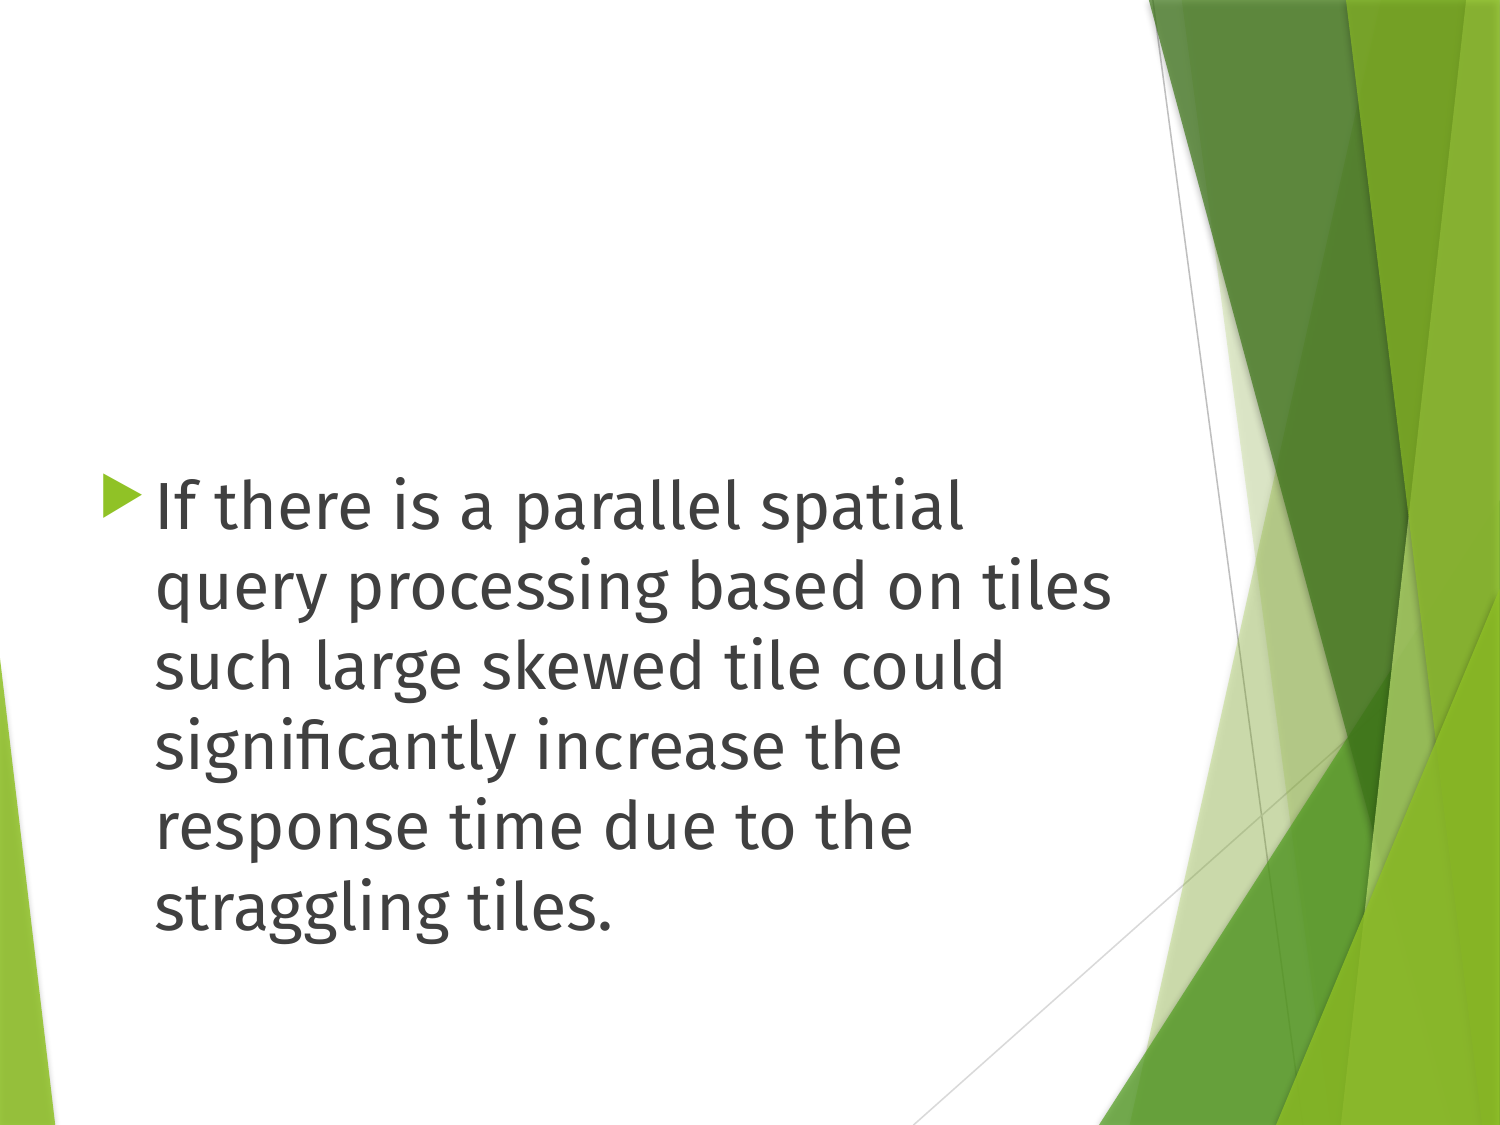

#

If there is a parallel spatial query processing based on tiles such large skewed tile could significantly increase the response time due to the straggling tiles.